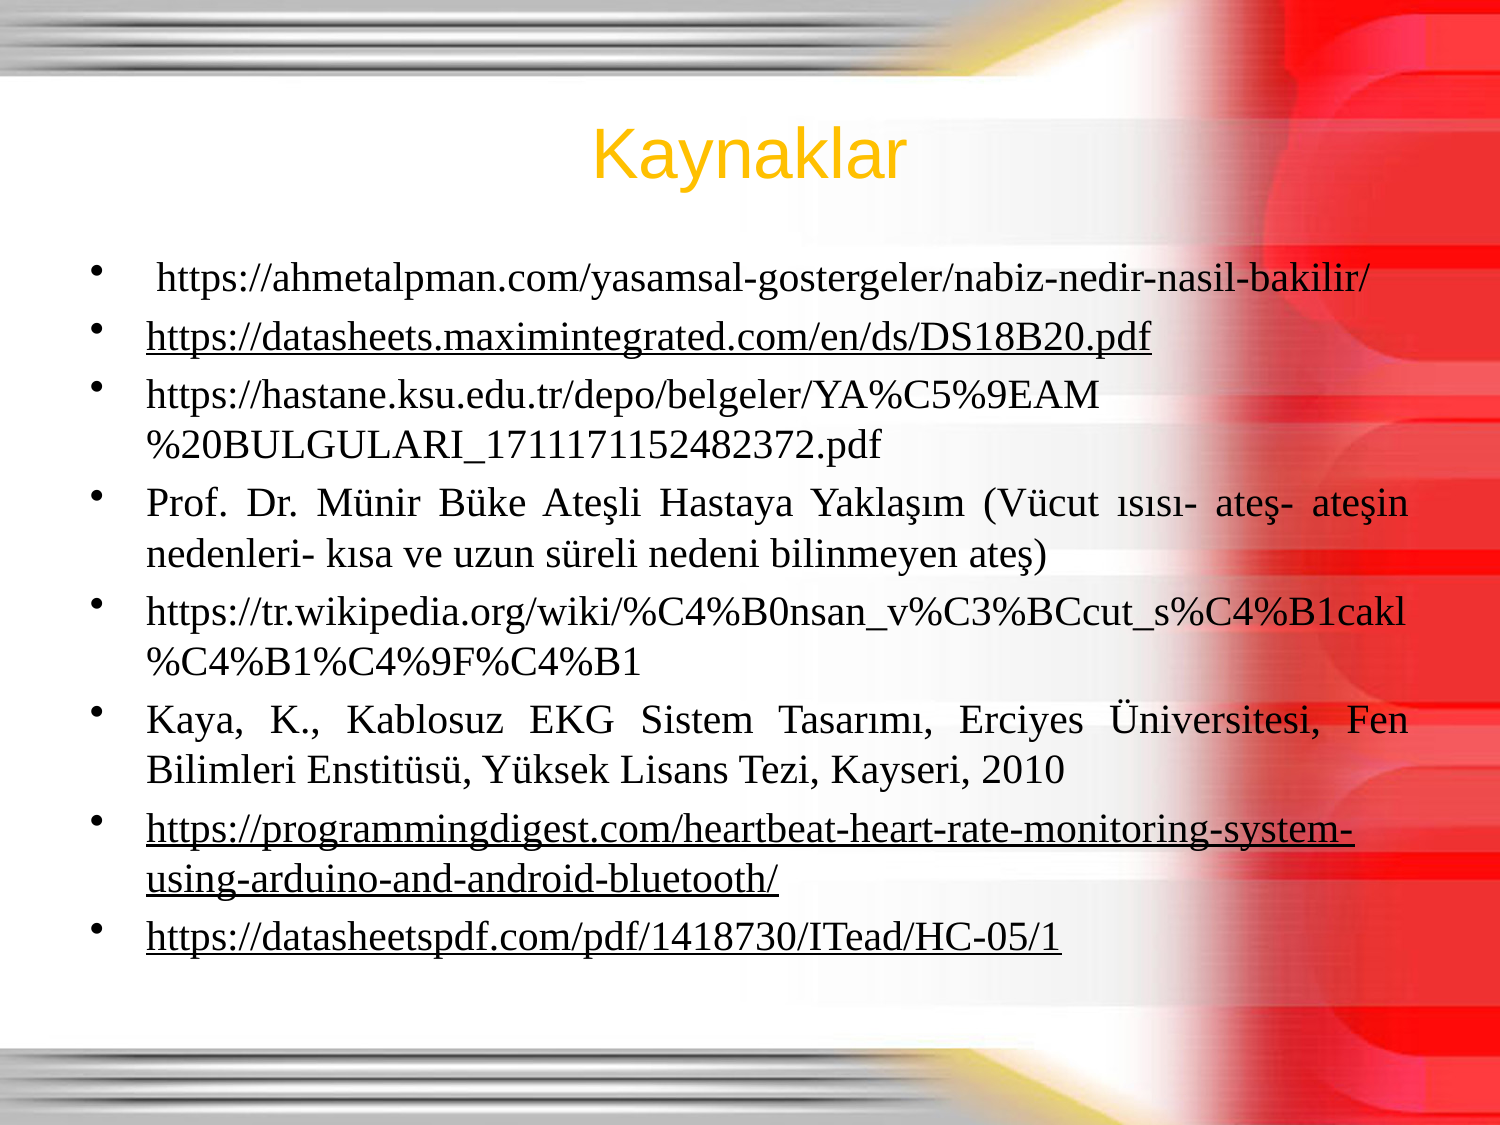

# Kaynaklar

 https://ahmetalpman.com/yasamsal-gostergeler/nabiz-nedir-nasil-bakilir/
https://datasheets.maximintegrated.com/en/ds/DS18B20.pdf
https://hastane.ksu.edu.tr/depo/belgeler/YA%C5%9EAM%20BULGULARI_1711171152482372.pdf
Prof. Dr. Münir Büke Ateşli Hastaya Yaklaşım (Vücut ısısı- ateş- ateşin nedenleri- kısa ve uzun süreli nedeni bilinmeyen ateş)
https://tr.wikipedia.org/wiki/%C4%B0nsan_v%C3%BCcut_s%C4%B1cakl%C4%B1%C4%9F%C4%B1
Kaya, K., Kablosuz EKG Sistem Tasarımı, Erciyes Üniversitesi, Fen Bilimleri Enstitüsü, Yüksek Lisans Tezi, Kayseri, 2010
https://programmingdigest.com/heartbeat-heart-rate-monitoring-system-using-arduino-and-android-bluetooth/
https://datasheetspdf.com/pdf/1418730/ITead/HC-05/1